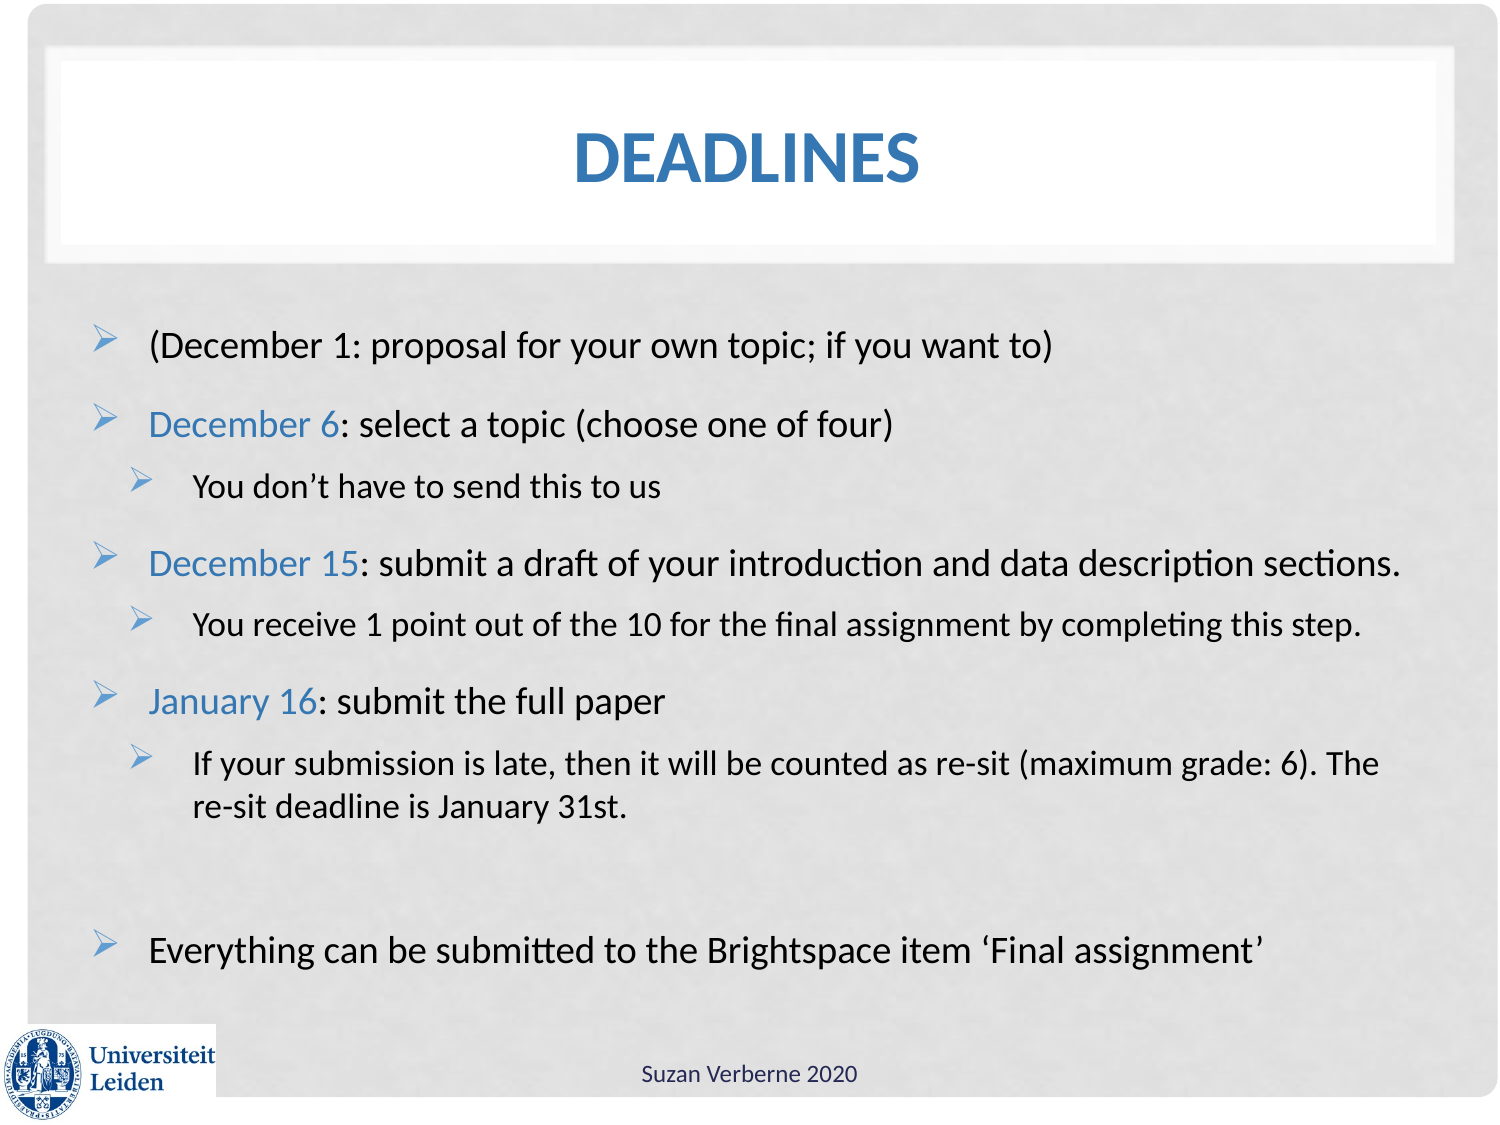

# Deadlines
(December 1: proposal for your own topic; if you want to)
December 6: select a topic (choose one of four)
You don’t have to send this to us
December 15: submit a draft of your introduction and data description sections.
You receive 1 point out of the 10 for the final assignment by completing this step.
January 16: submit the full paper
If your submission is late, then it will be counted as re-sit (maximum grade: 6). The re-sit deadline is January 31st.

Everything can be submitted to the Brightspace item ‘Final assignment’

Suzan Verberne 2020